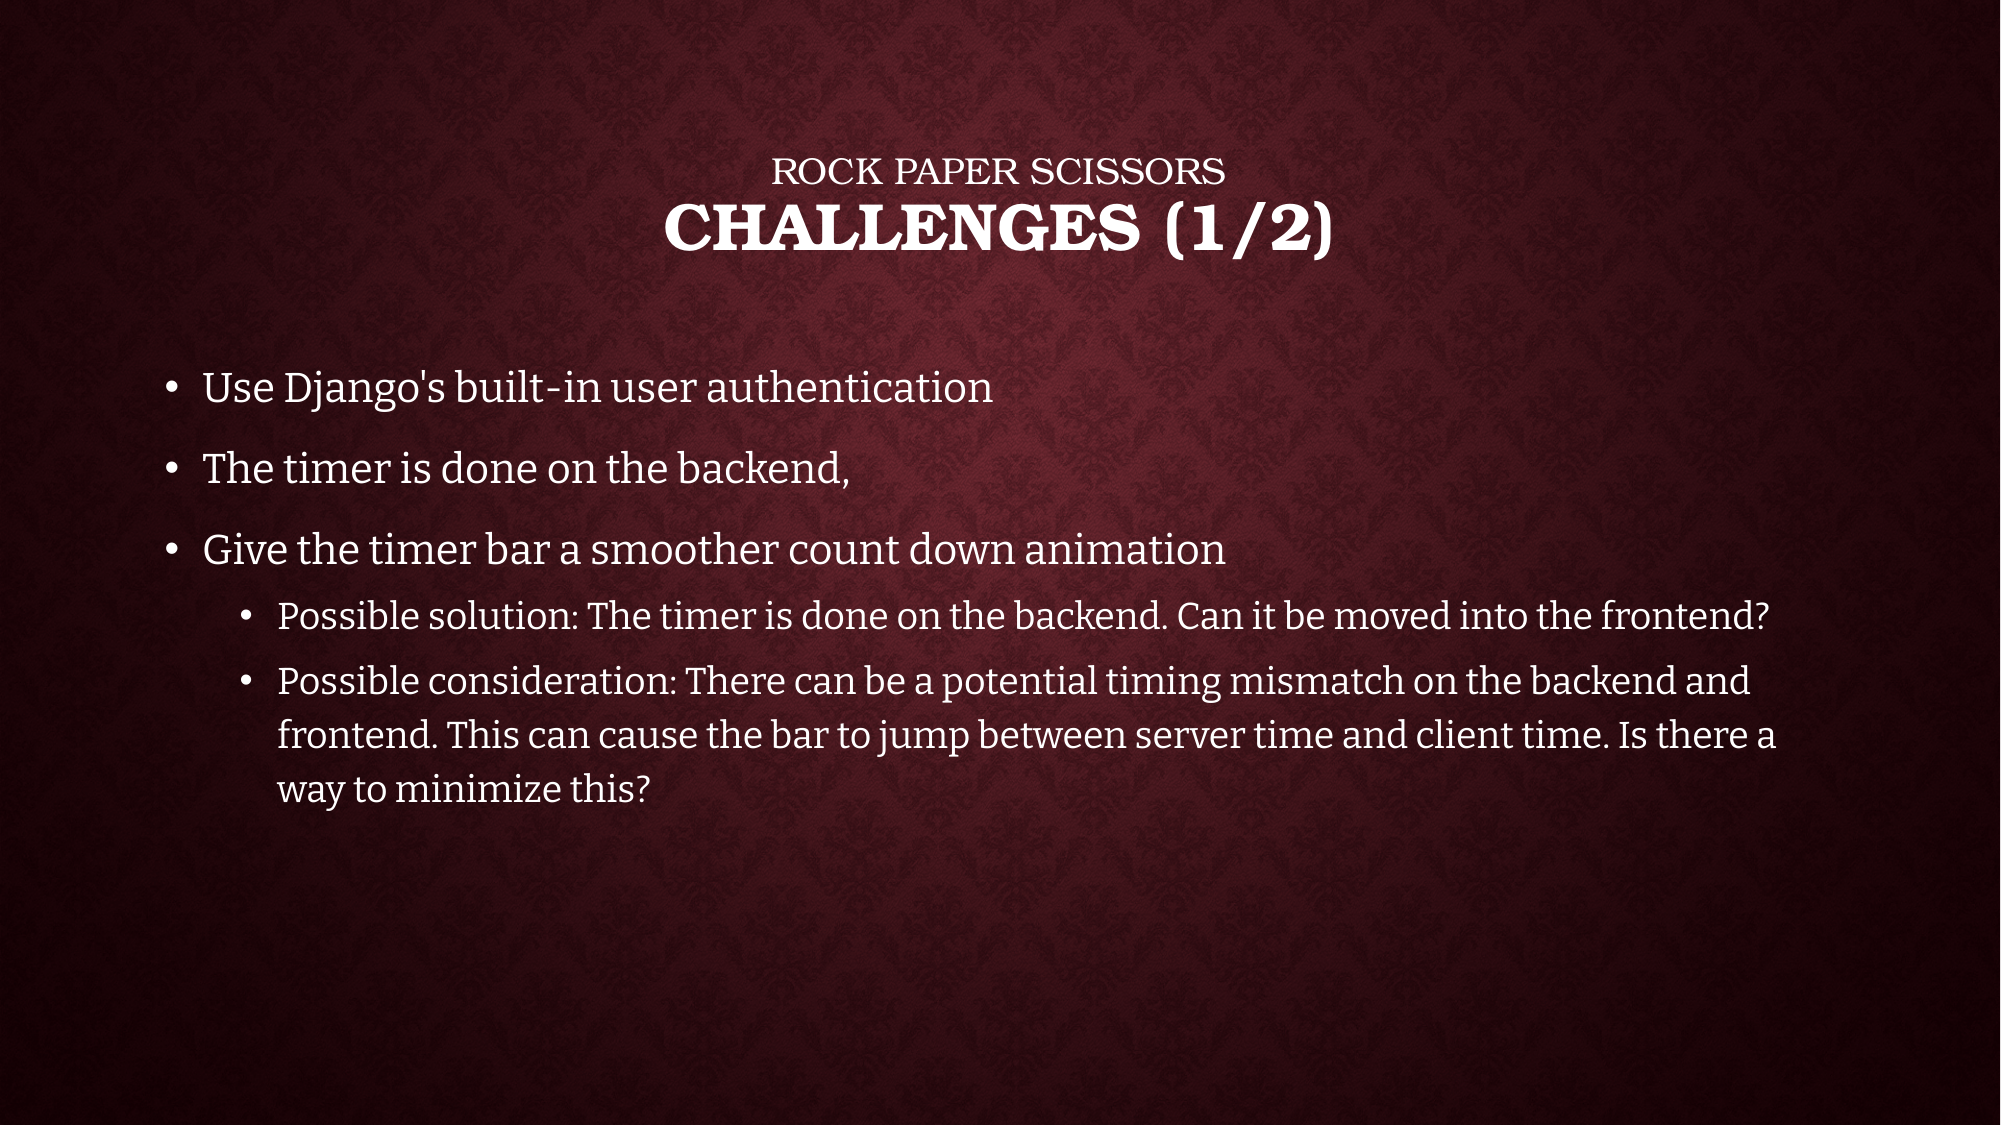

# Rock paper scissors challenges (1/2)
Use Django's built-in user authentication
The timer is done on the backend,
Give the timer bar a smoother count down animation
Possible solution: The timer is done on the backend. Can it be moved into the frontend?
Possible consideration: There can be a potential timing mismatch on the backend and frontend. This can cause the bar to jump between server time and client time. Is there a way to minimize this?